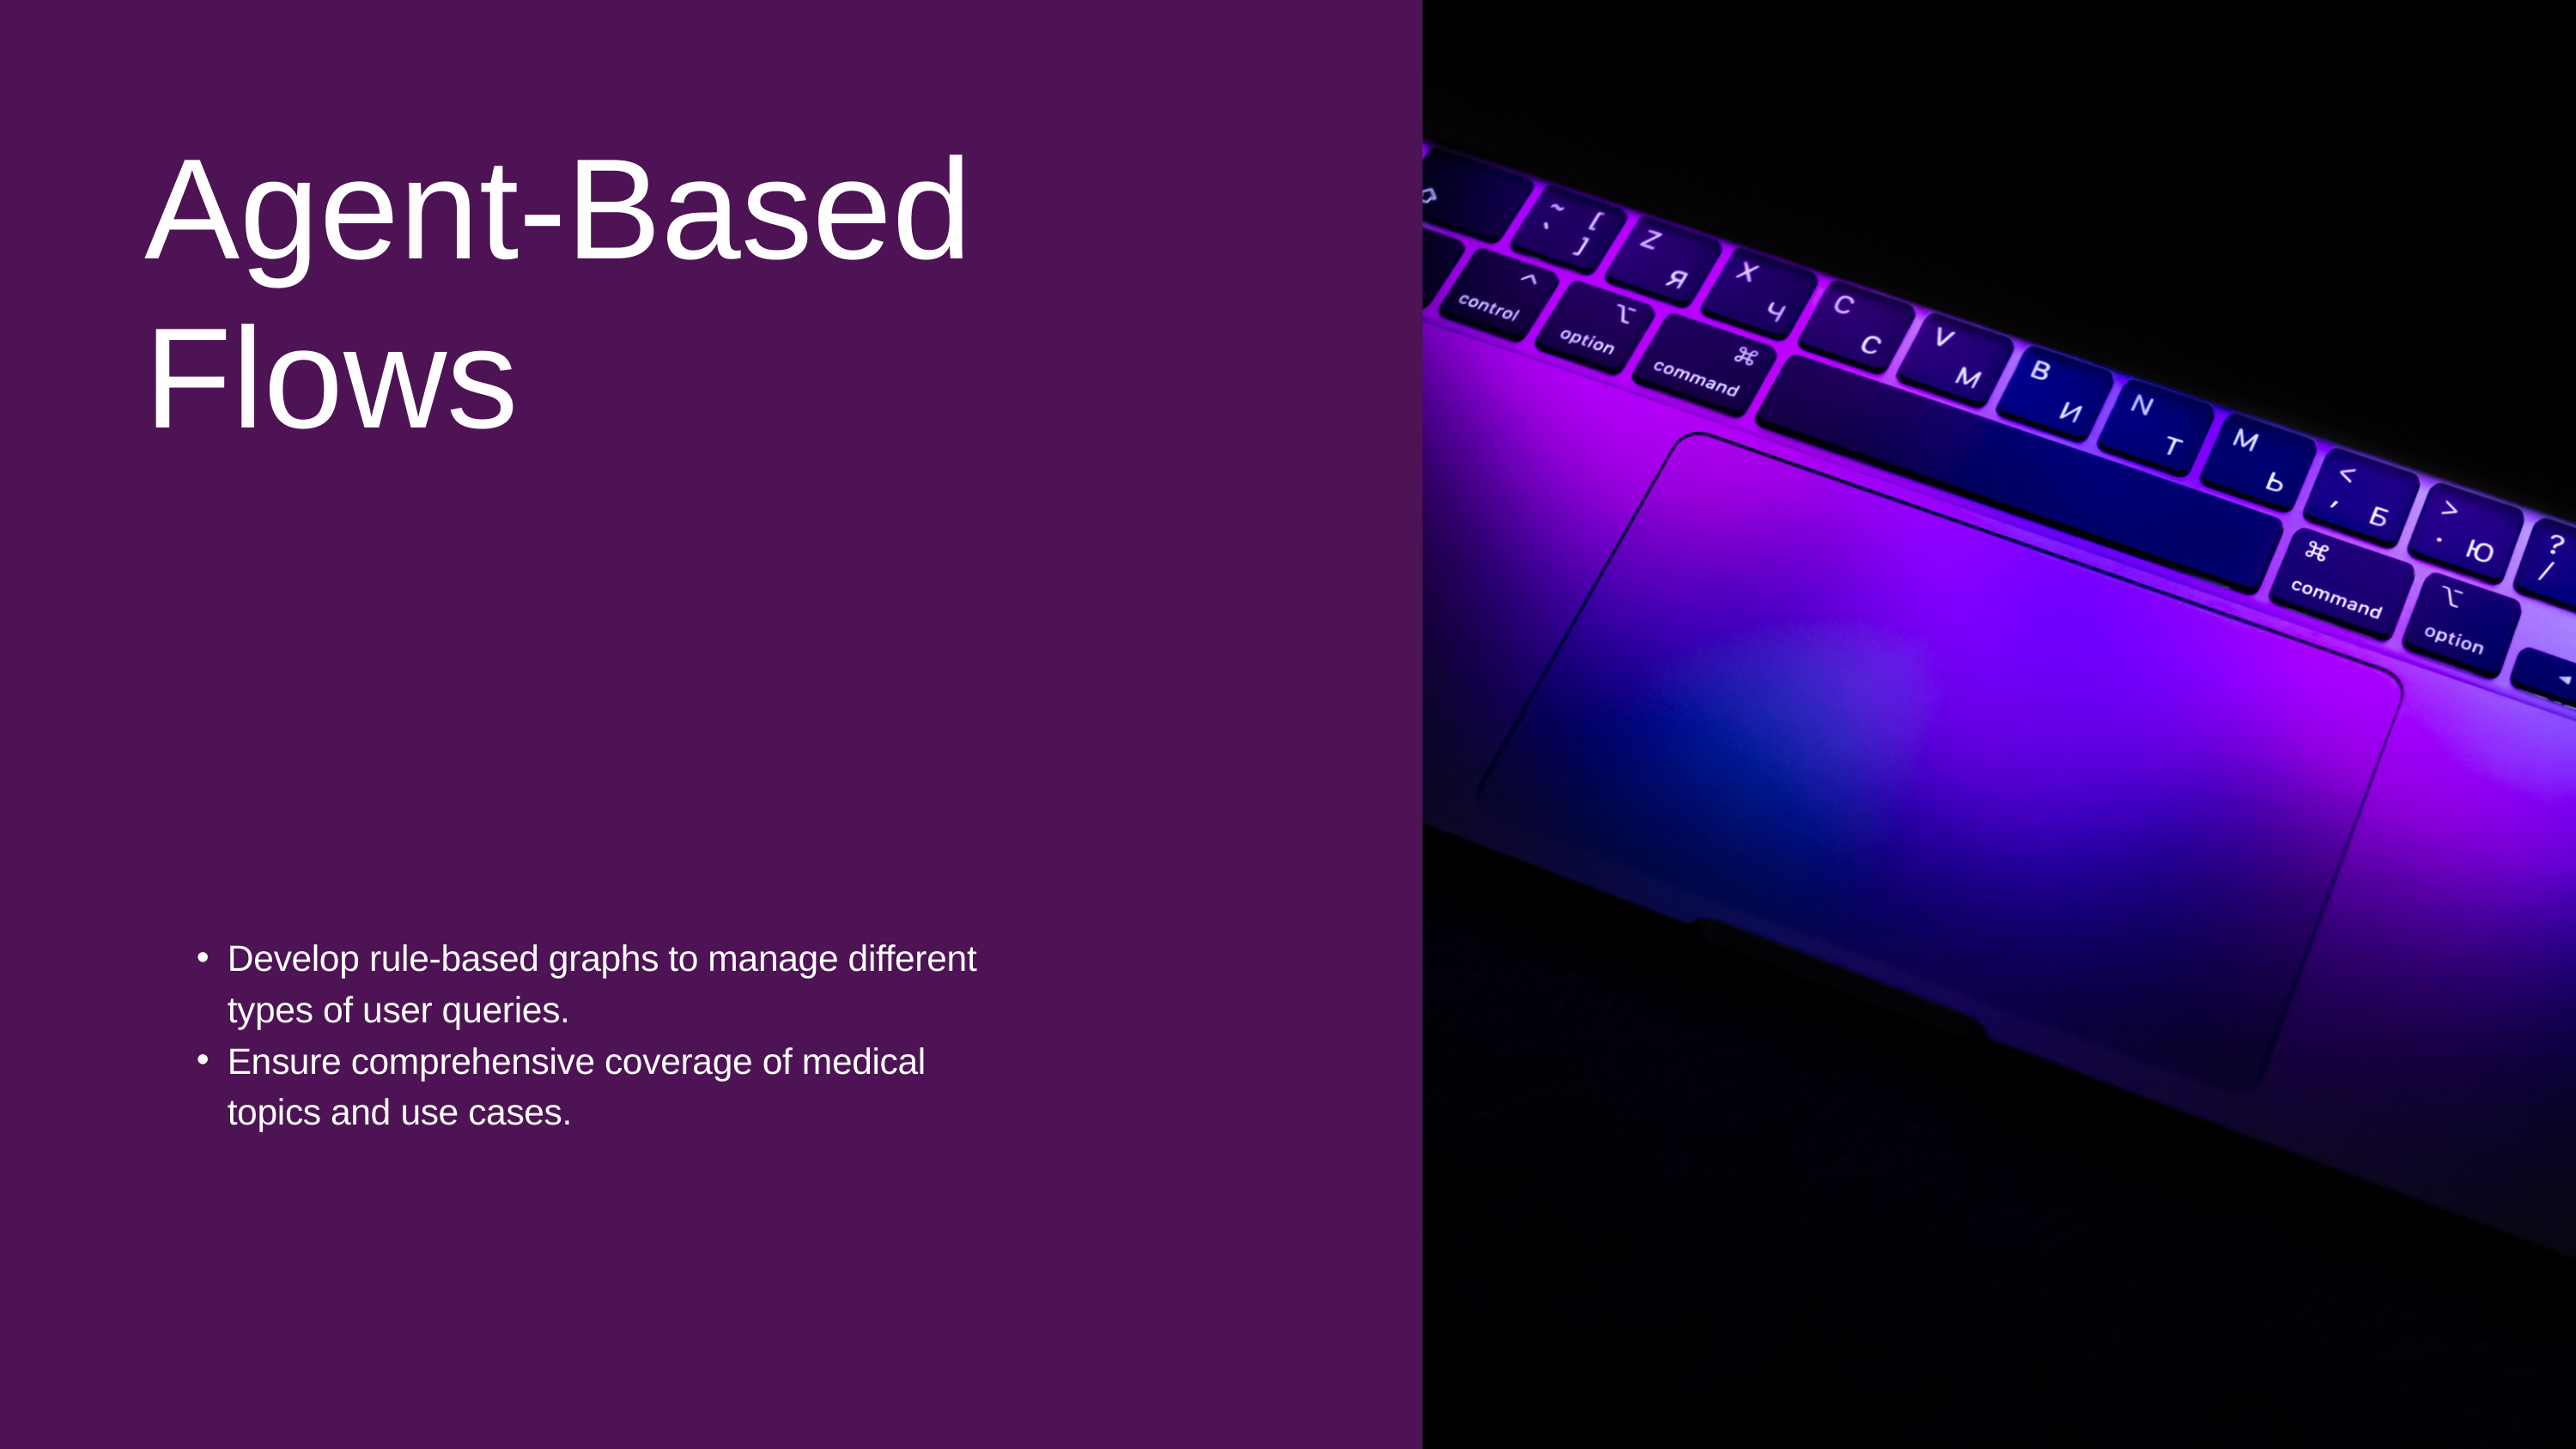

Agent-Based Flows
Develop rule-based graphs to manage different types of user queries.​
Ensure comprehensive coverage of medical topics and use cases.​